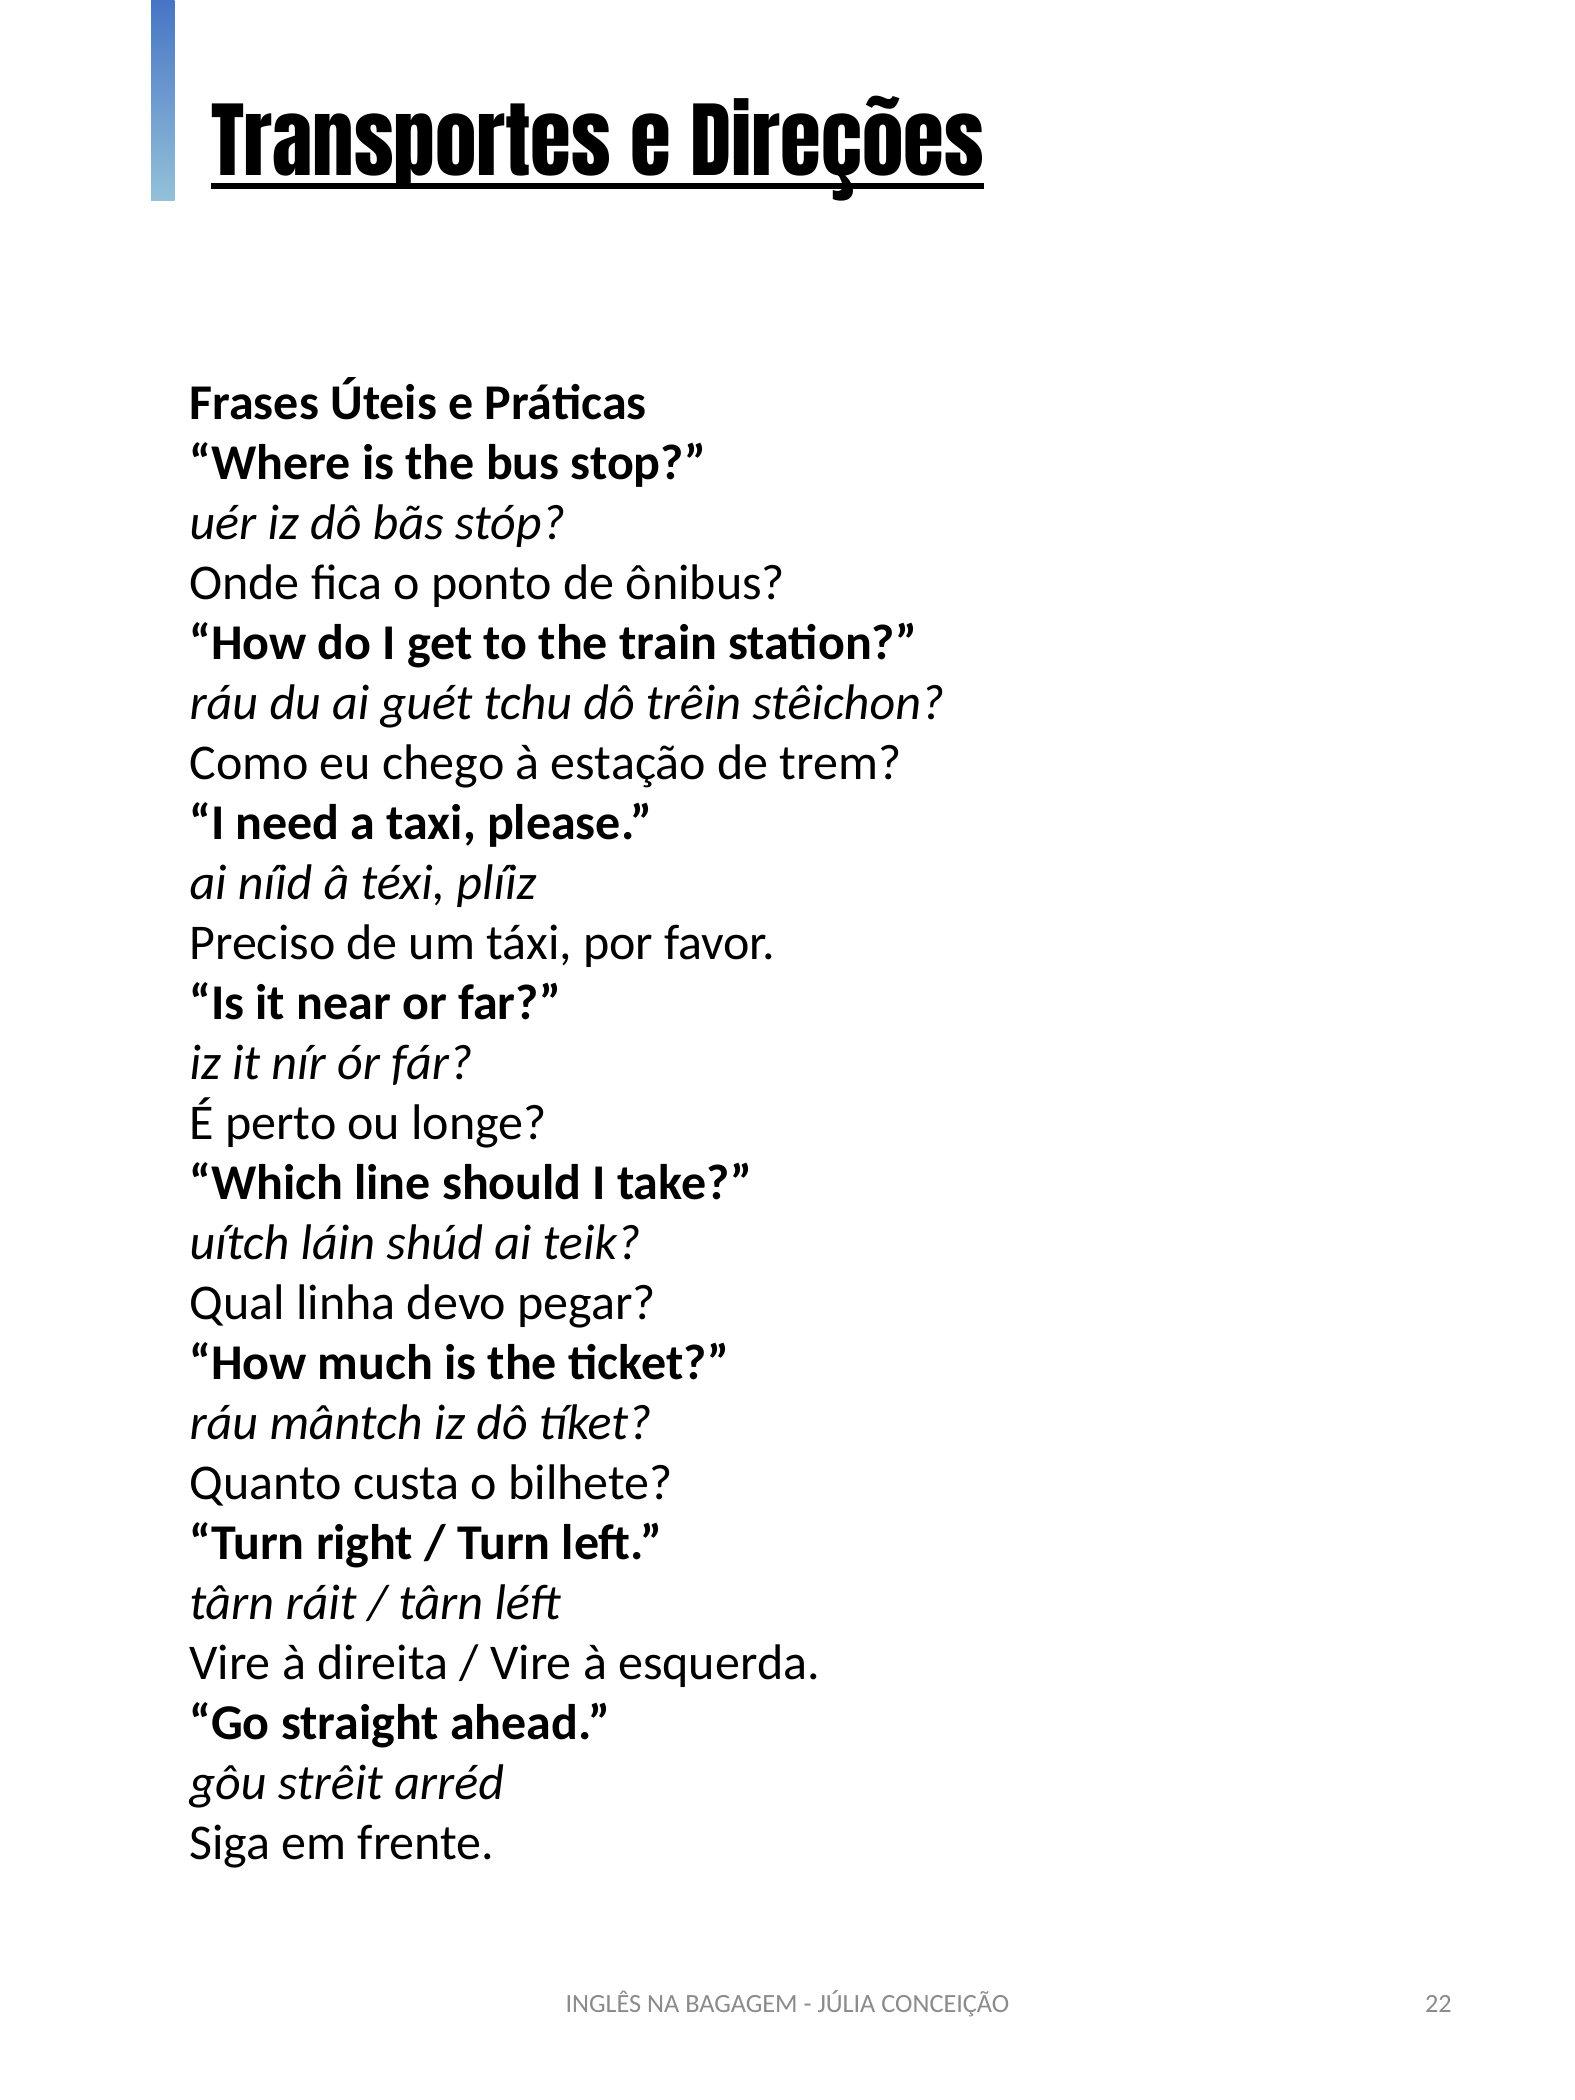

Transportes e Direções
Frases Úteis e Práticas
“Where is the bus stop?”
uér iz dô bãs stóp?
Onde fica o ponto de ônibus?
“How do I get to the train station?”
ráu du ai guét tchu dô trêin stêichon?
Como eu chego à estação de trem?
“I need a taxi, please.”
ai níid â téxi, plíiz
Preciso de um táxi, por favor.
“Is it near or far?”
iz it nír ór fár?
É perto ou longe?
“Which line should I take?”
uítch láin shúd ai teik?
Qual linha devo pegar?
“How much is the ticket?”
ráu mântch iz dô tíket?
Quanto custa o bilhete?
“Turn right / Turn left.”
târn ráit / târn léft
Vire à direita / Vire à esquerda.
“Go straight ahead.”
gôu strêit arréd
Siga em frente.

INGLÊS NA BAGAGEM - JÚLIA CONCEIÇÃO
22